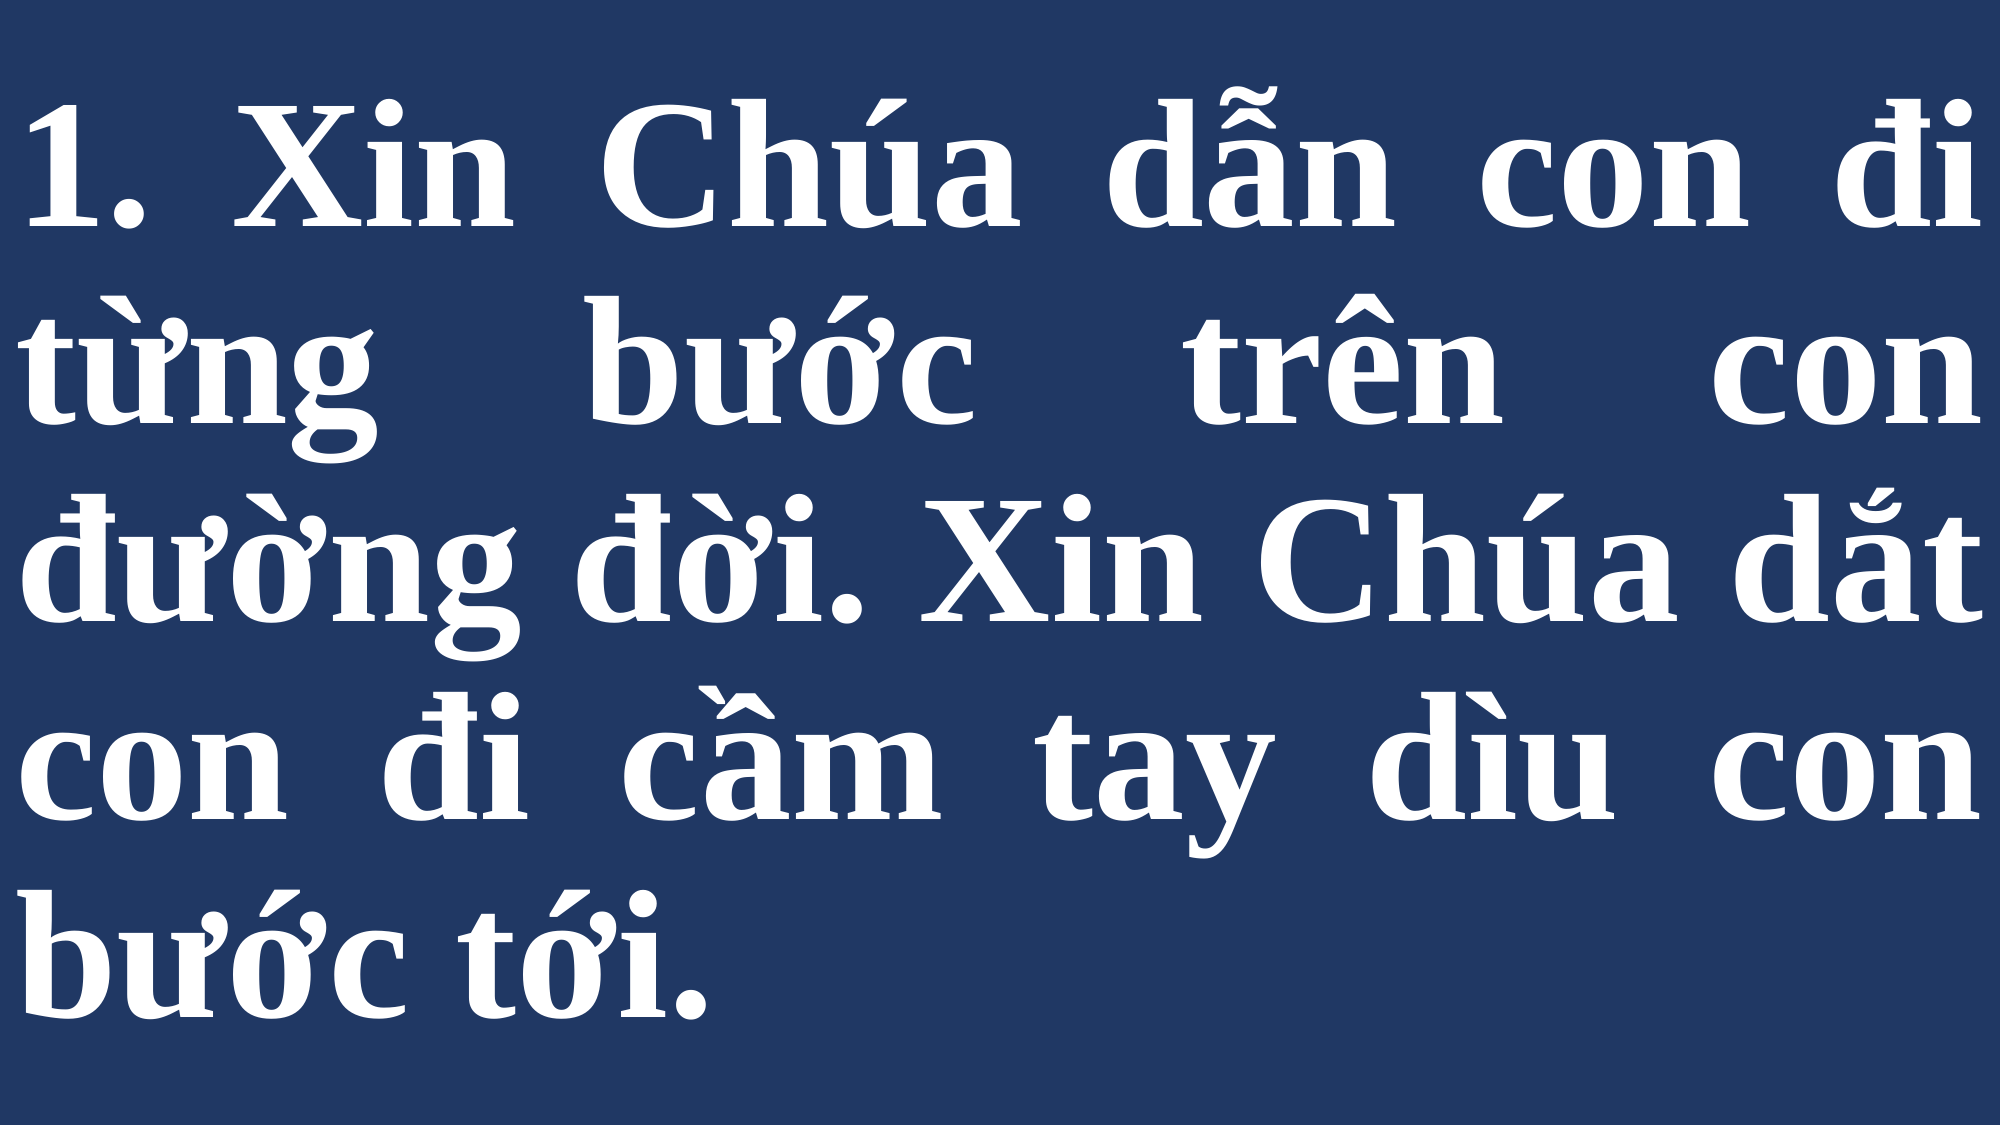

# 1. Xin Chúa dẫn con đi từng bước trên con đường đời. Xin Chúa dắt con đi cầm tay dìu con bước tới.